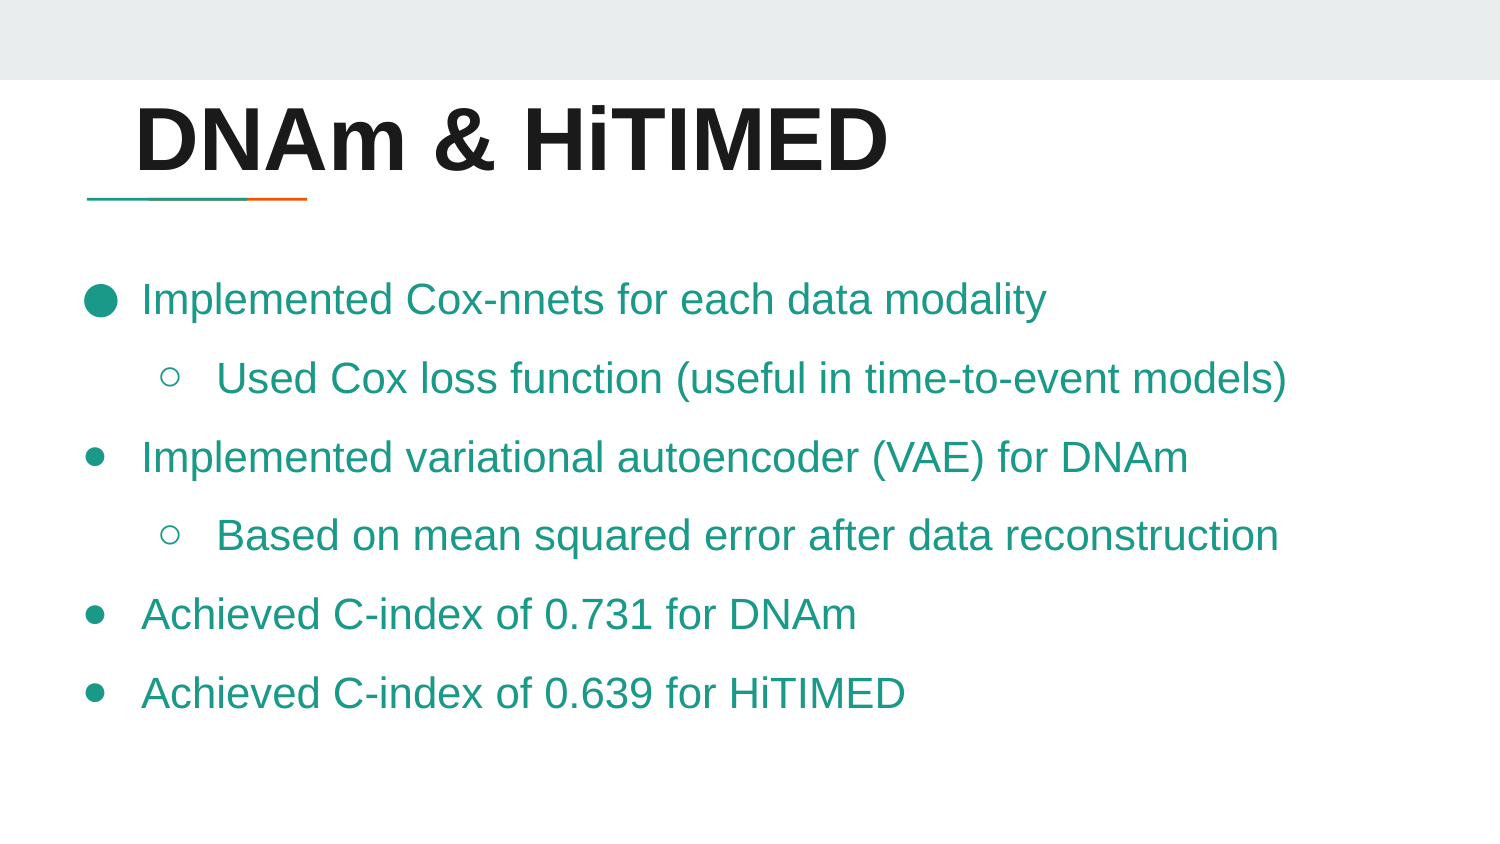

# DNAm & HiTIMED
Implemented Cox-nnets for each data modality
Used Cox loss function (useful in time-to-event models)
Implemented variational autoencoder (VAE) for DNAm
Based on mean squared error after data reconstruction
Achieved C-index of 0.731 for DNAm
Achieved C-index of 0.639 for HiTIMED